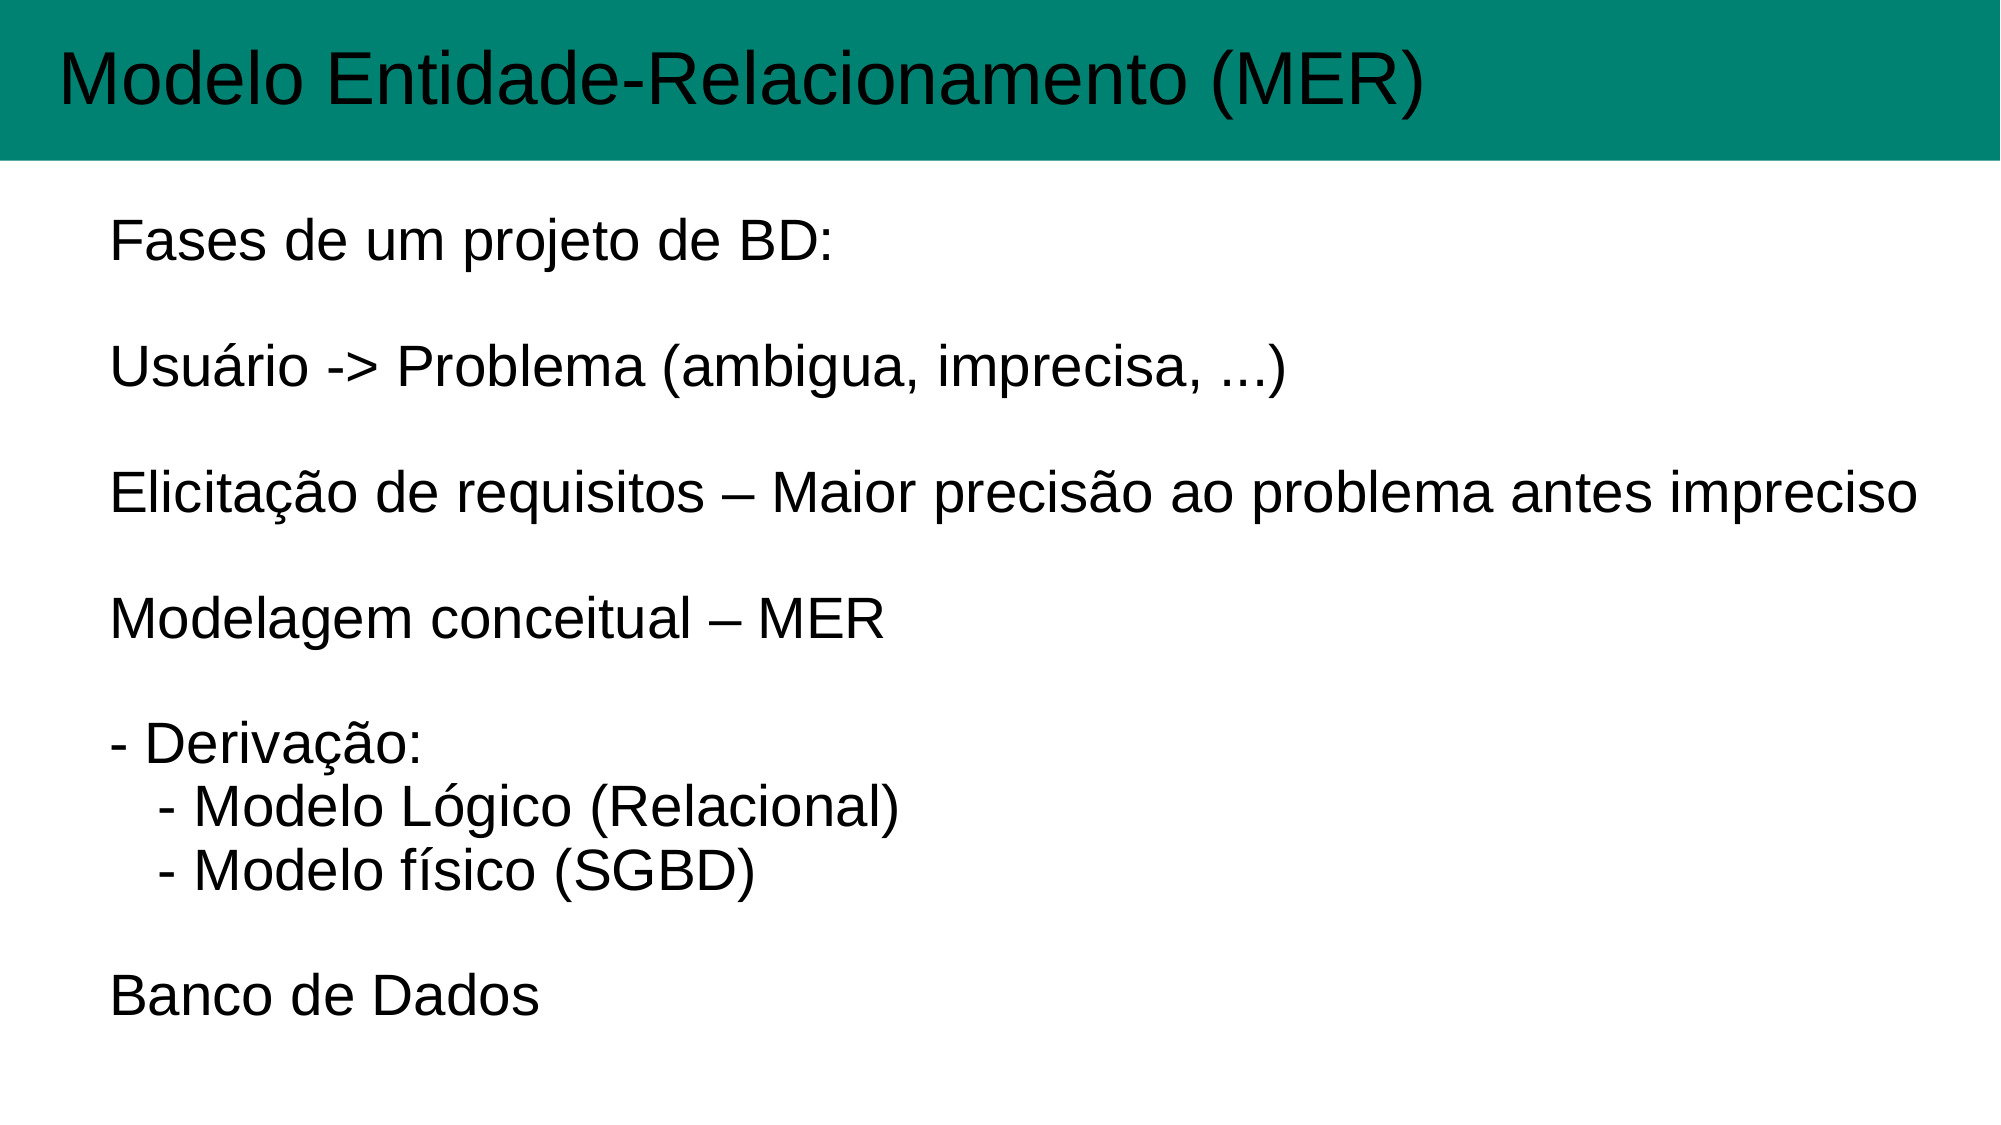

Modelo Entidade-Relacionamento (MER)
#
Fases de um projeto de BD:

Usuário -> Problema (ambigua, imprecisa, ...)

Elicitação de requisitos – Maior precisão ao problema antes impreciso

Modelagem conceitual – MER

- Derivação:
   - Modelo Lógico (Relacional)
   - Modelo físico (SGBD)

Banco de Dados